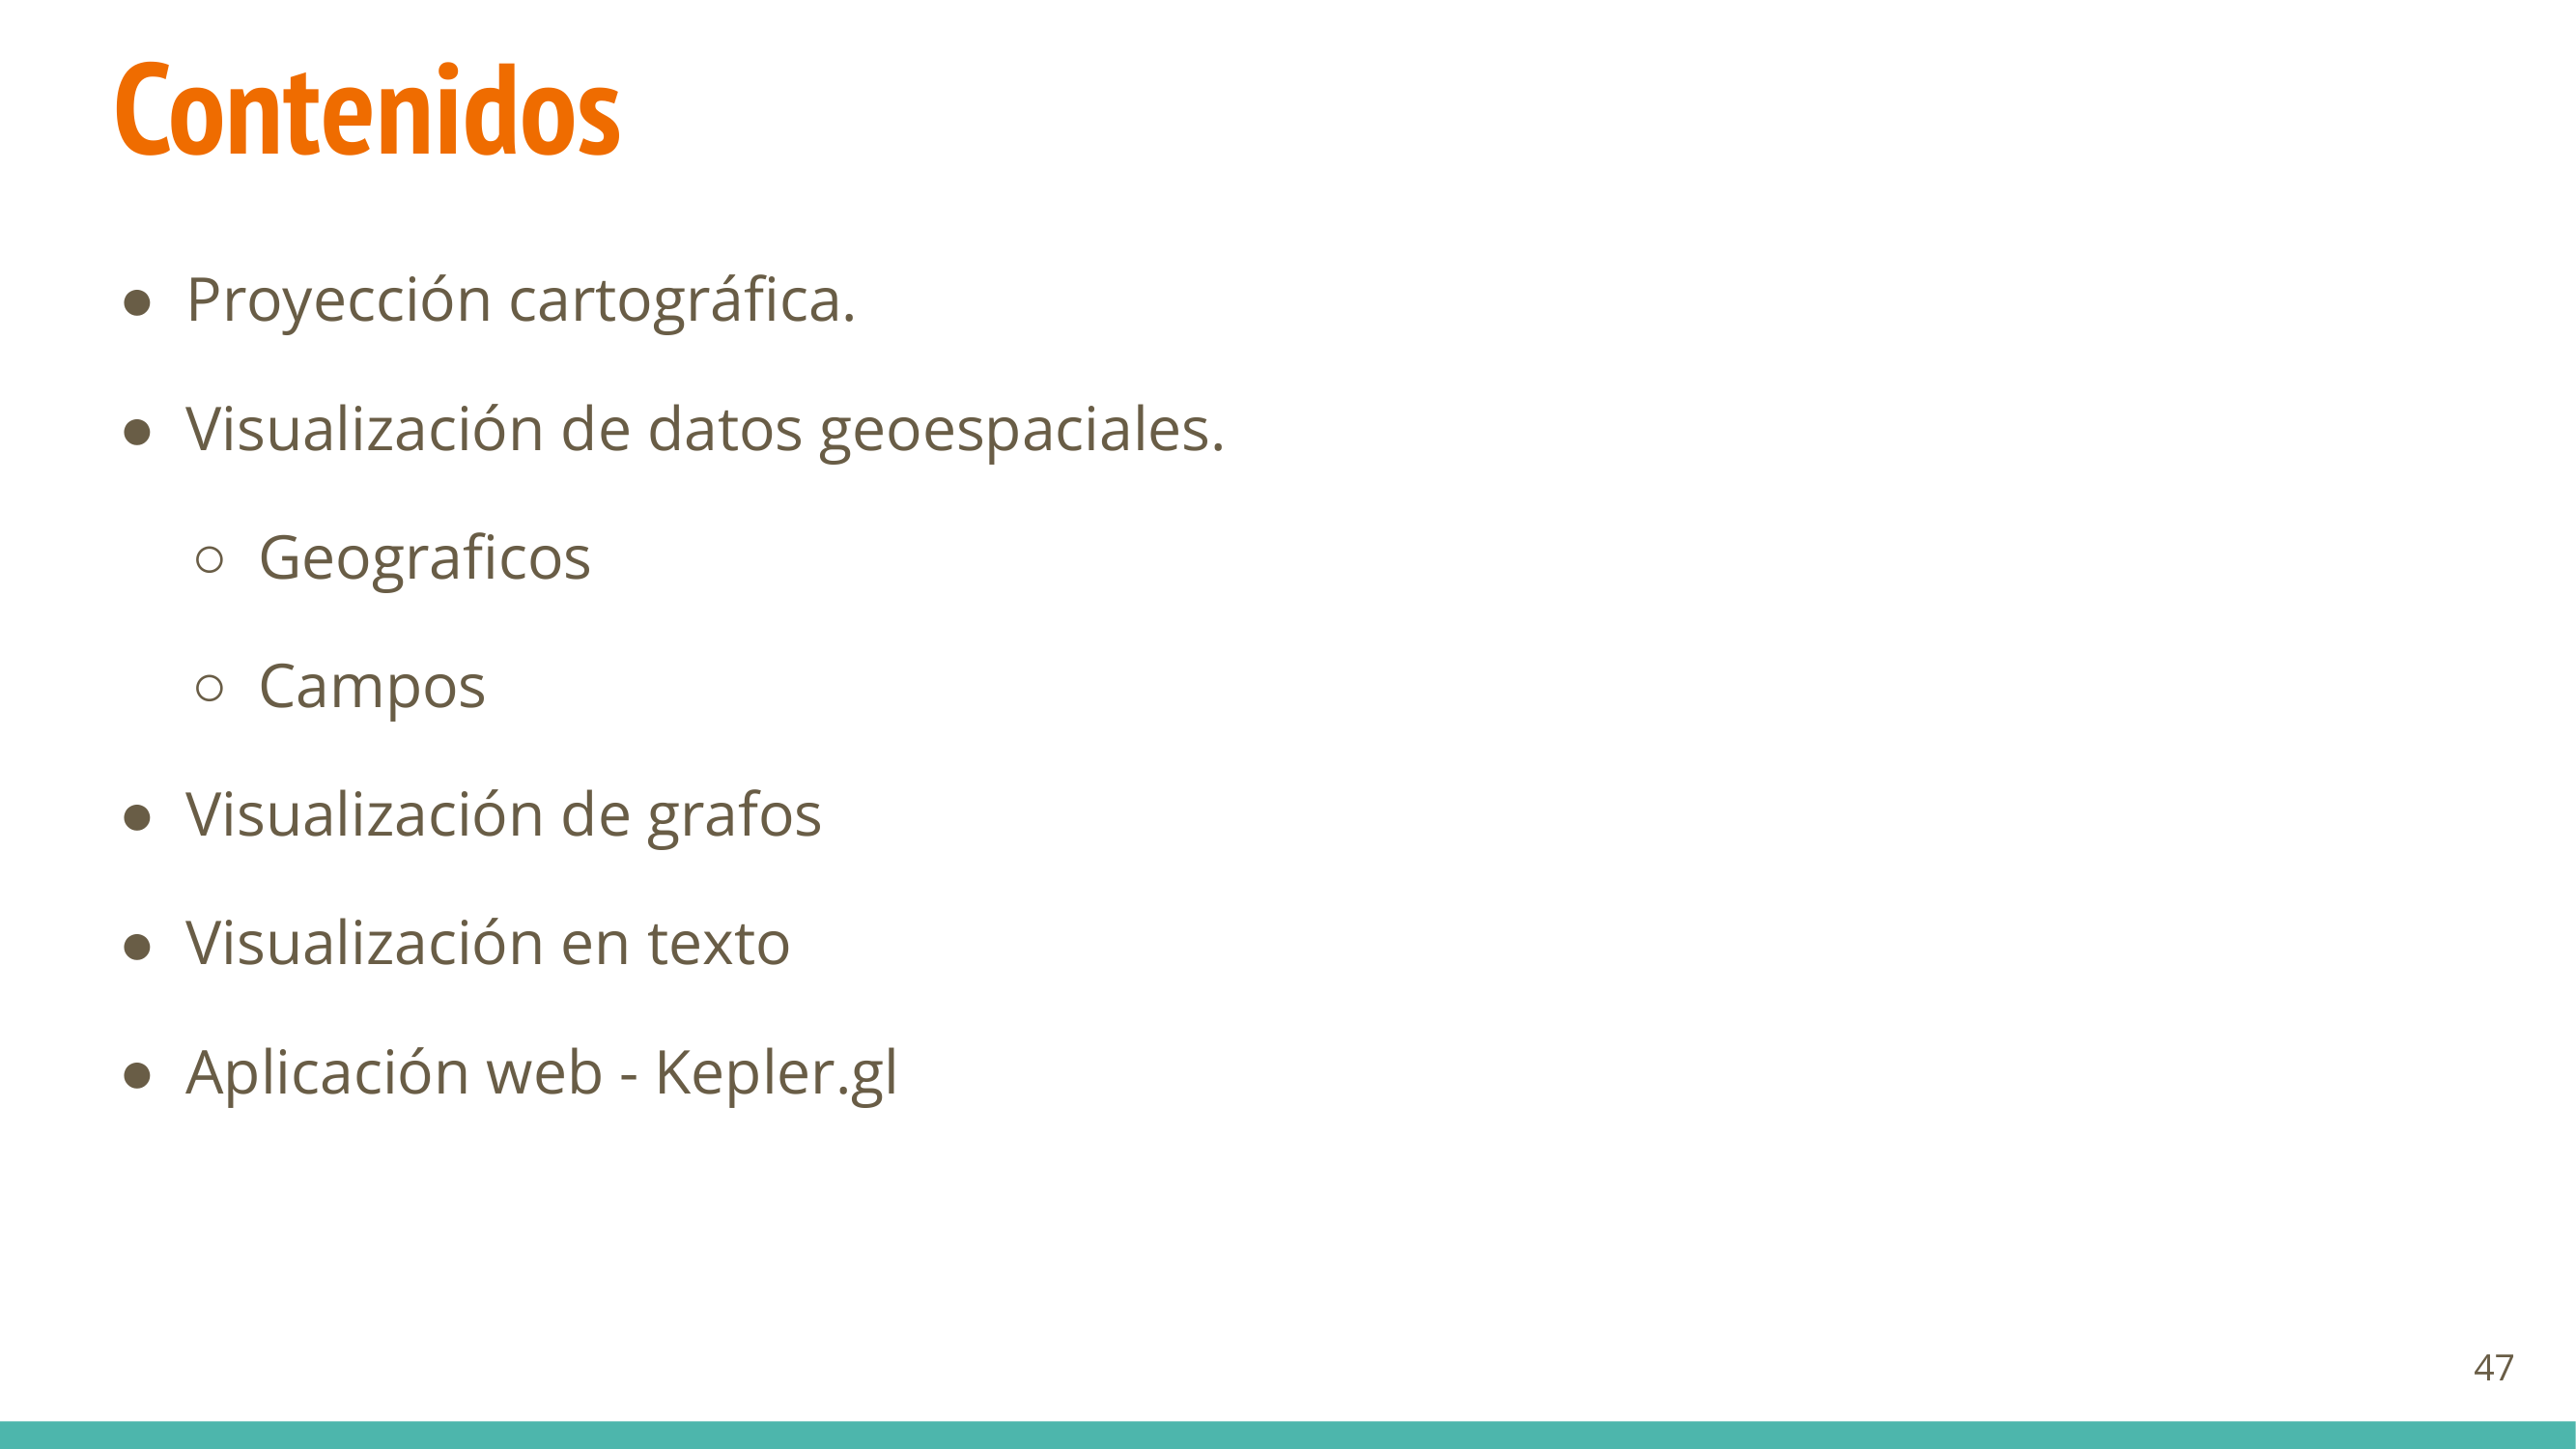

# Contenidos
Proyección cartográfica.
Visualización de datos geoespaciales.
Geograficos
Campos
Visualización de grafos
Visualización en texto
Aplicación web - Kepler.gl
47